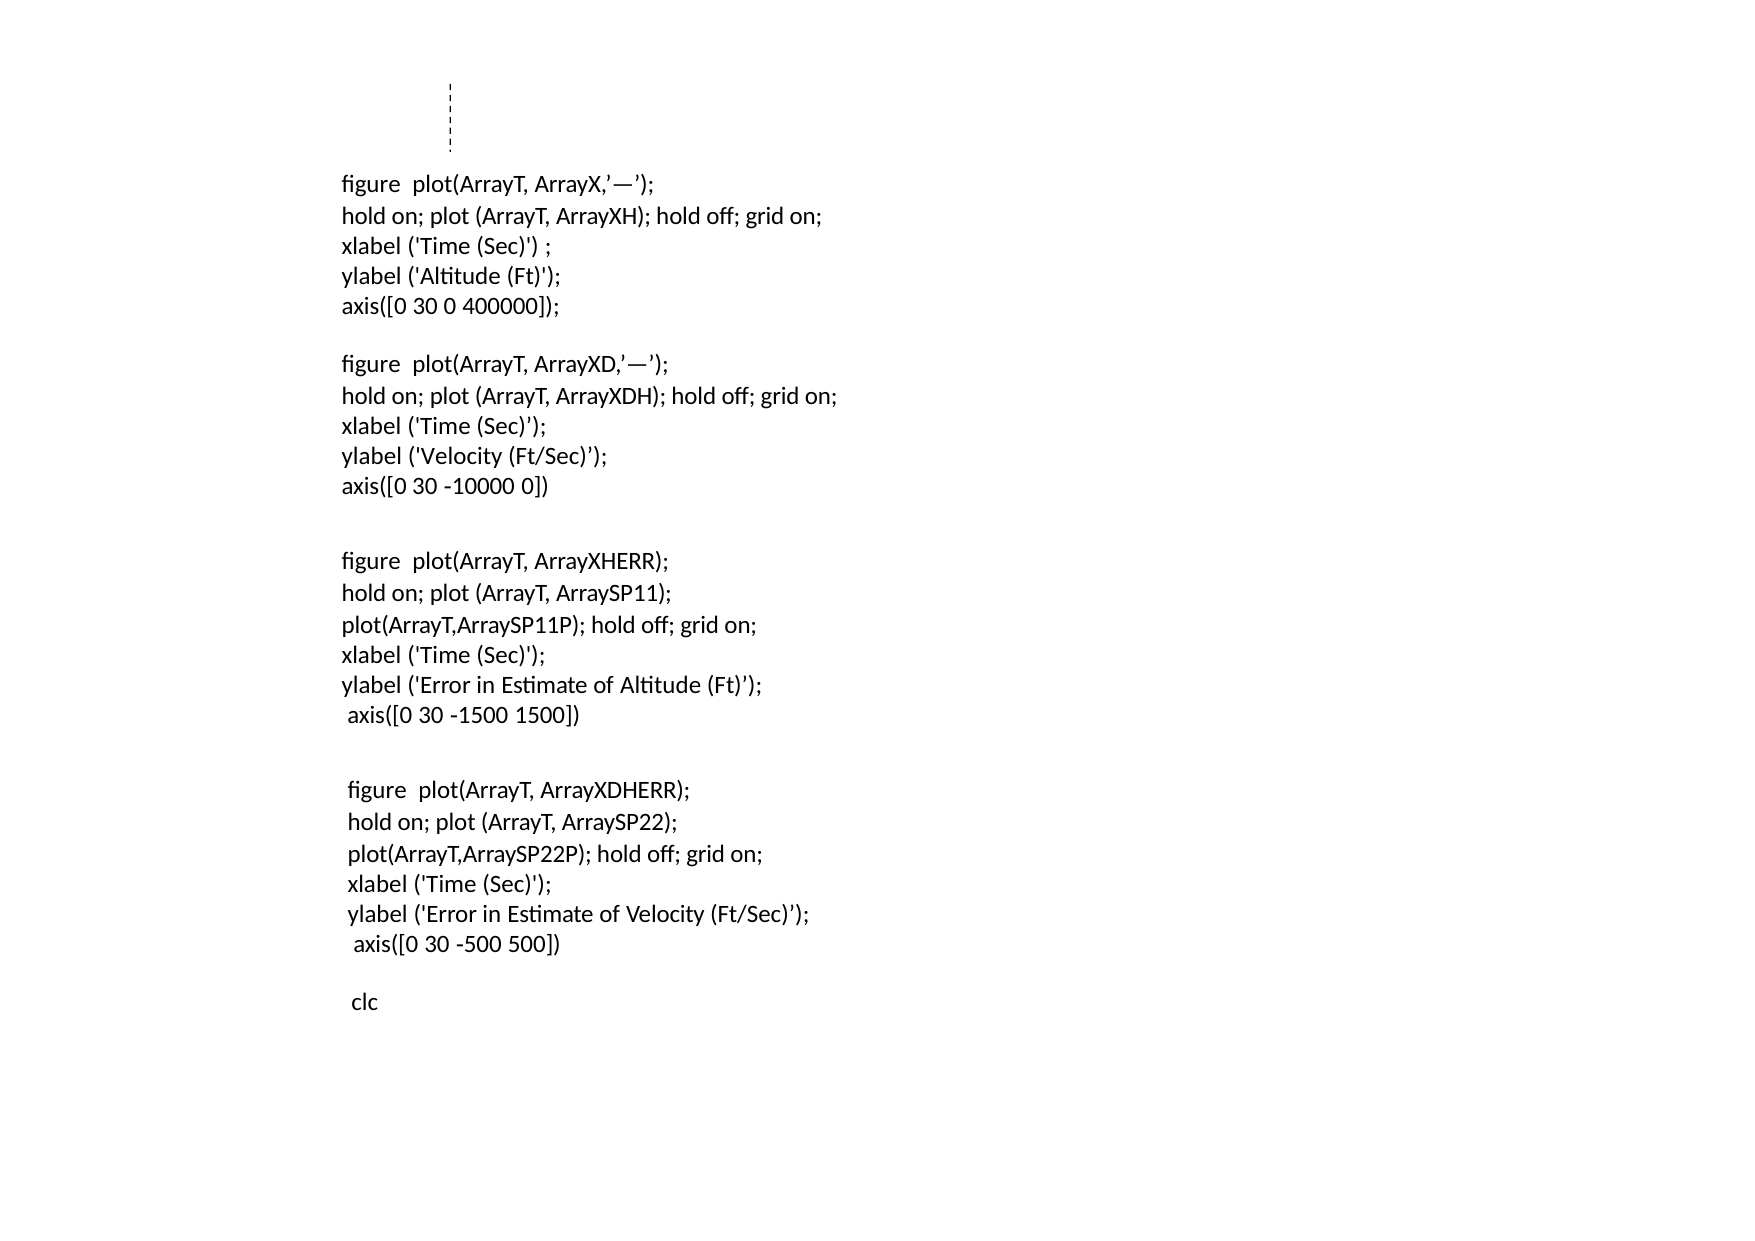

figure  plot(ArrayT, ArrayX,’—’);
hold on; plot (ArrayT, ArrayXH); hold off; grid on;
xlabel ('Time (Sec)') ;
ylabel ('Altitude (Ft)');
axis([0 30 0 400000]);
figure  plot(ArrayT, ArrayXD,’—’);
hold on; plot (ArrayT, ArrayXDH); hold off; grid on;
xlabel ('Time (Sec)’);
ylabel ('Velocity (Ft/Sec)’);
axis([0 30 ‐10000 0])
figure  plot(ArrayT, ArrayXHERR);
hold on; plot (ArrayT, ArraySP11);
plot(ArrayT,ArraySP11P); hold off; grid on;
xlabel ('Time (Sec)');
ylabel ('Error in Estimate of Altitude (Ft)’);
 axis([0 30 ‐1500 1500])
figure  plot(ArrayT, ArrayXDHERR);
hold on; plot (ArrayT, ArraySP22);
plot(ArrayT,ArraySP22P); hold off; grid on;
xlabel ('Time (Sec)');
ylabel ('Error in Estimate of Velocity (Ft/Sec)’);
 axis([0 30 ‐500 500])
clc